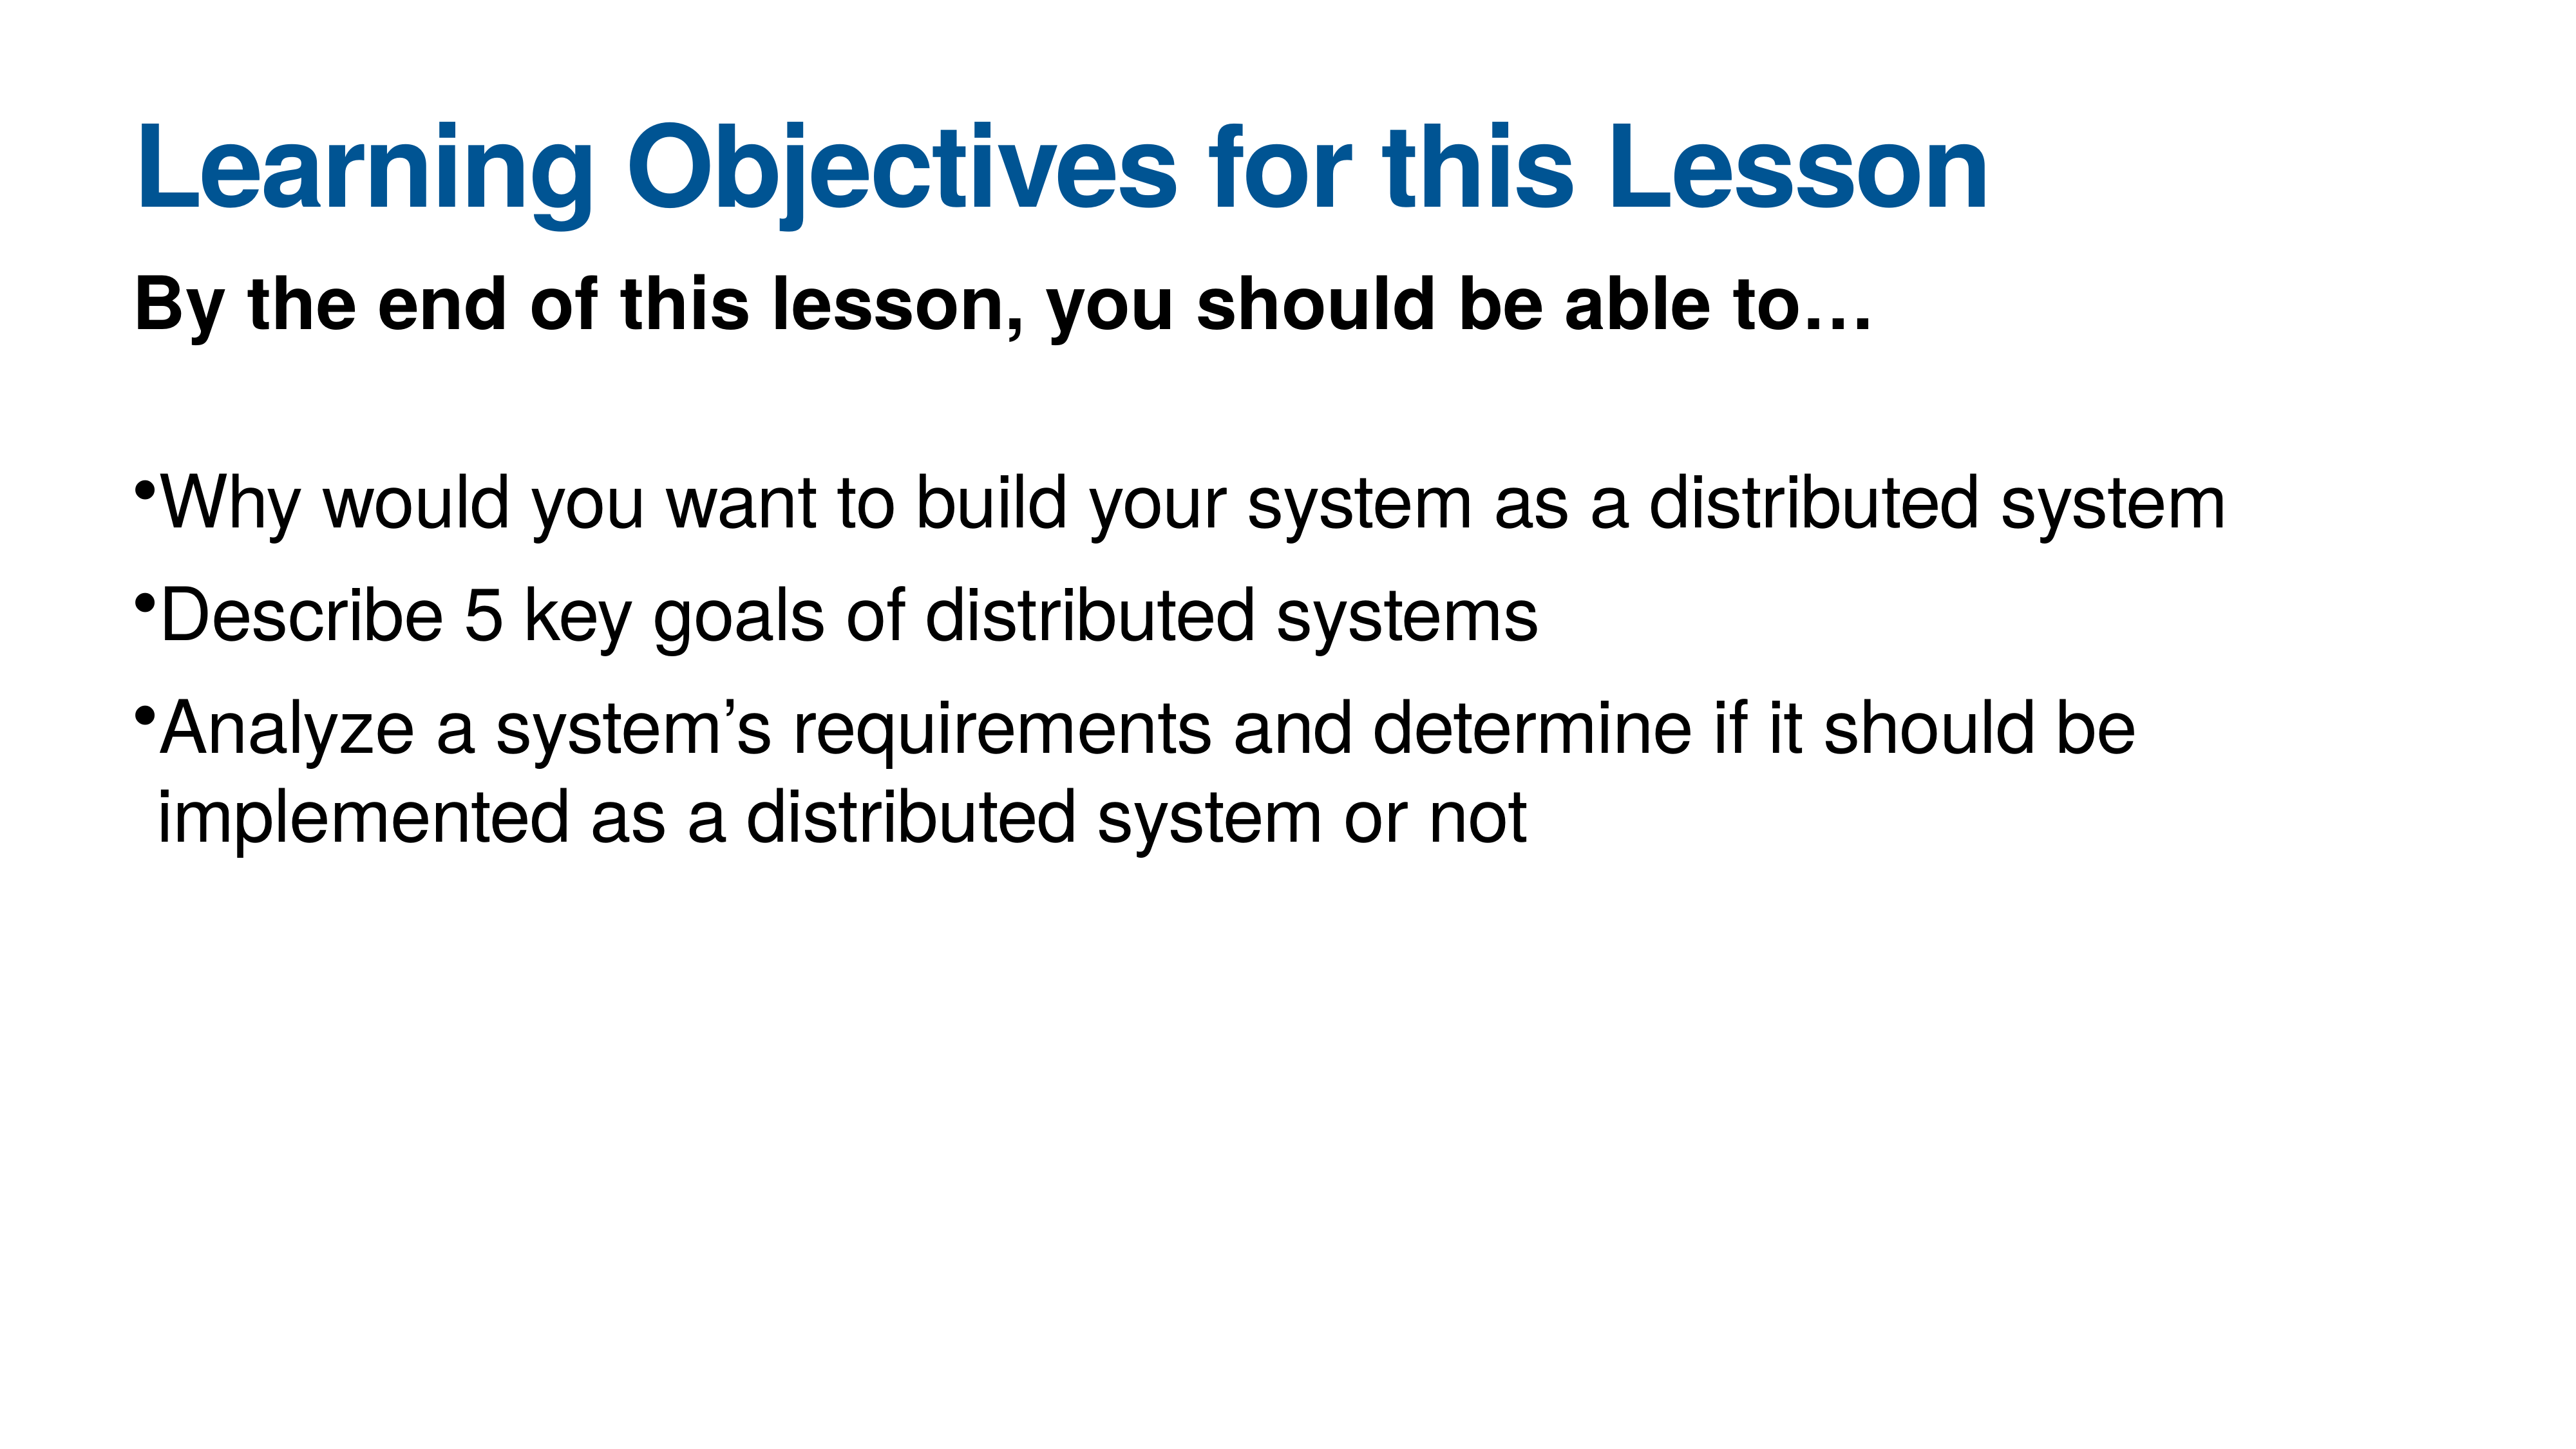

# Learning Objectives for this Lesson
By the end of this lesson, you should be able to…
Why would you want to build your system as a distributed system
Describe 5 key goals of distributed systems
Analyze a system’s requirements and determine if it should be implemented as a distributed system or not